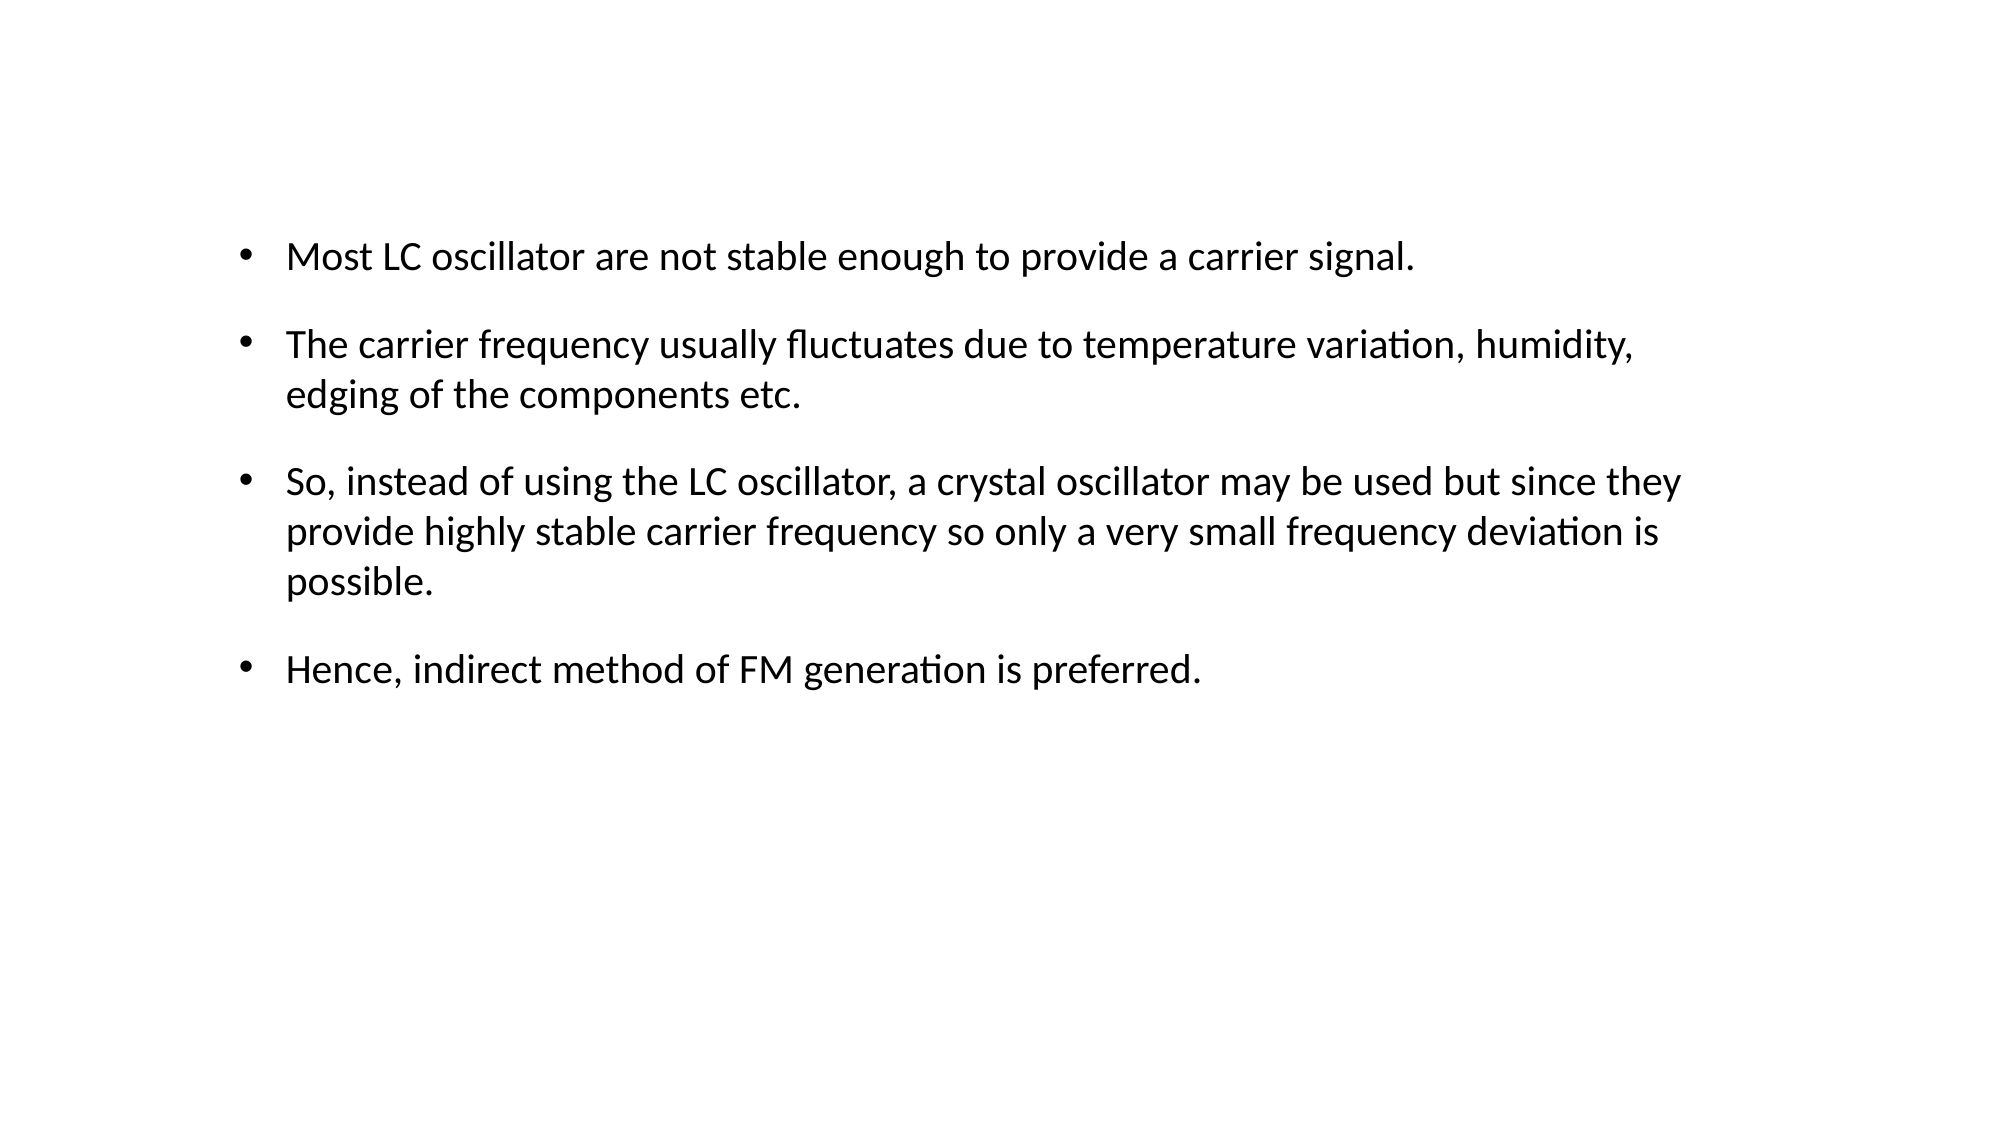

Most LC oscillator are not stable enough to provide a carrier signal.
The carrier frequency usually fluctuates due to temperature variation, humidity, edging of the components etc.
So, instead of using the LC oscillator, a crystal oscillator may be used but since they provide highly stable carrier frequency so only a very small frequency deviation is possible.
Hence, indirect method of FM generation is preferred.